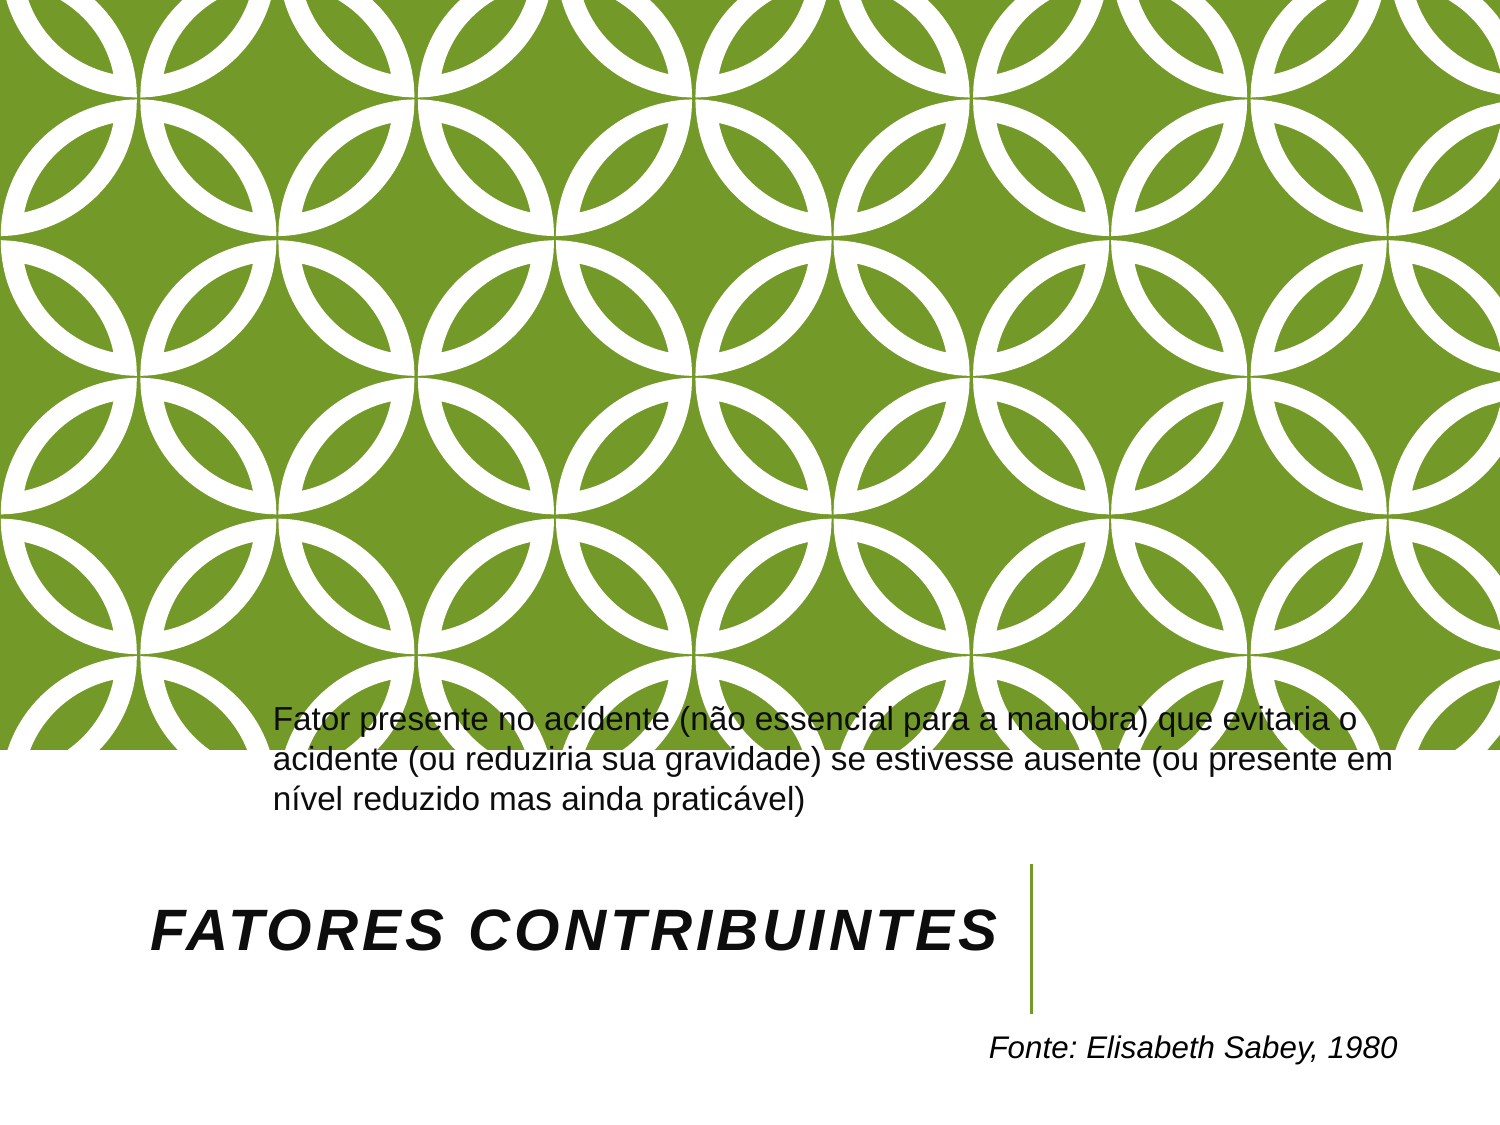

Fator presente no acidente (não essencial para a manobra) que evitaria o acidente (ou reduziria sua gravidade) se estivesse ausente (ou presente em nível reduzido mas ainda praticável)

# Fatores Contribuintes
Fonte: Elisabeth Sabey, 1980